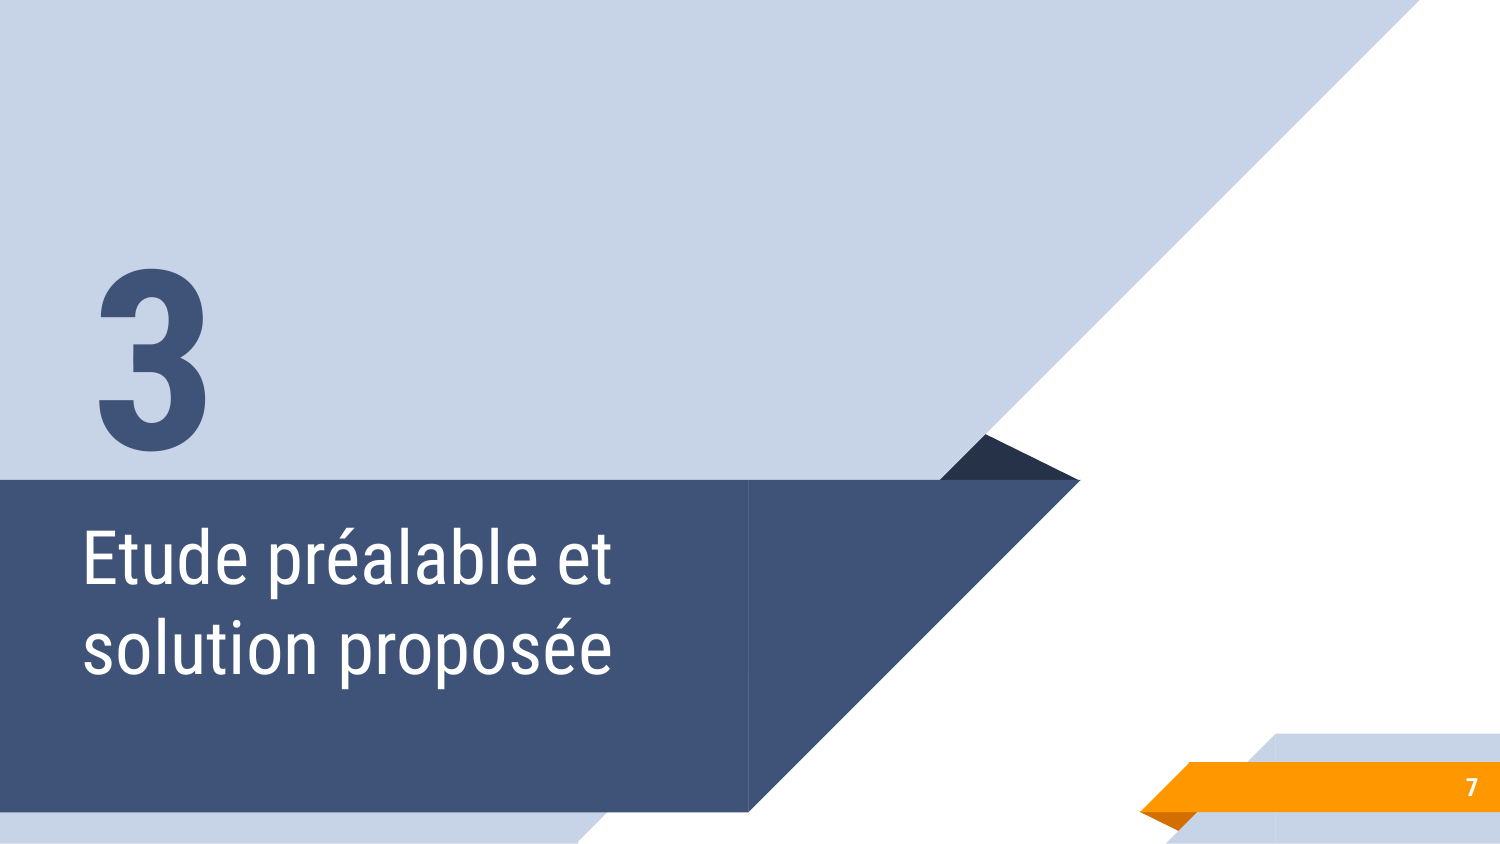

3
# Etude préalable et solution proposée
7